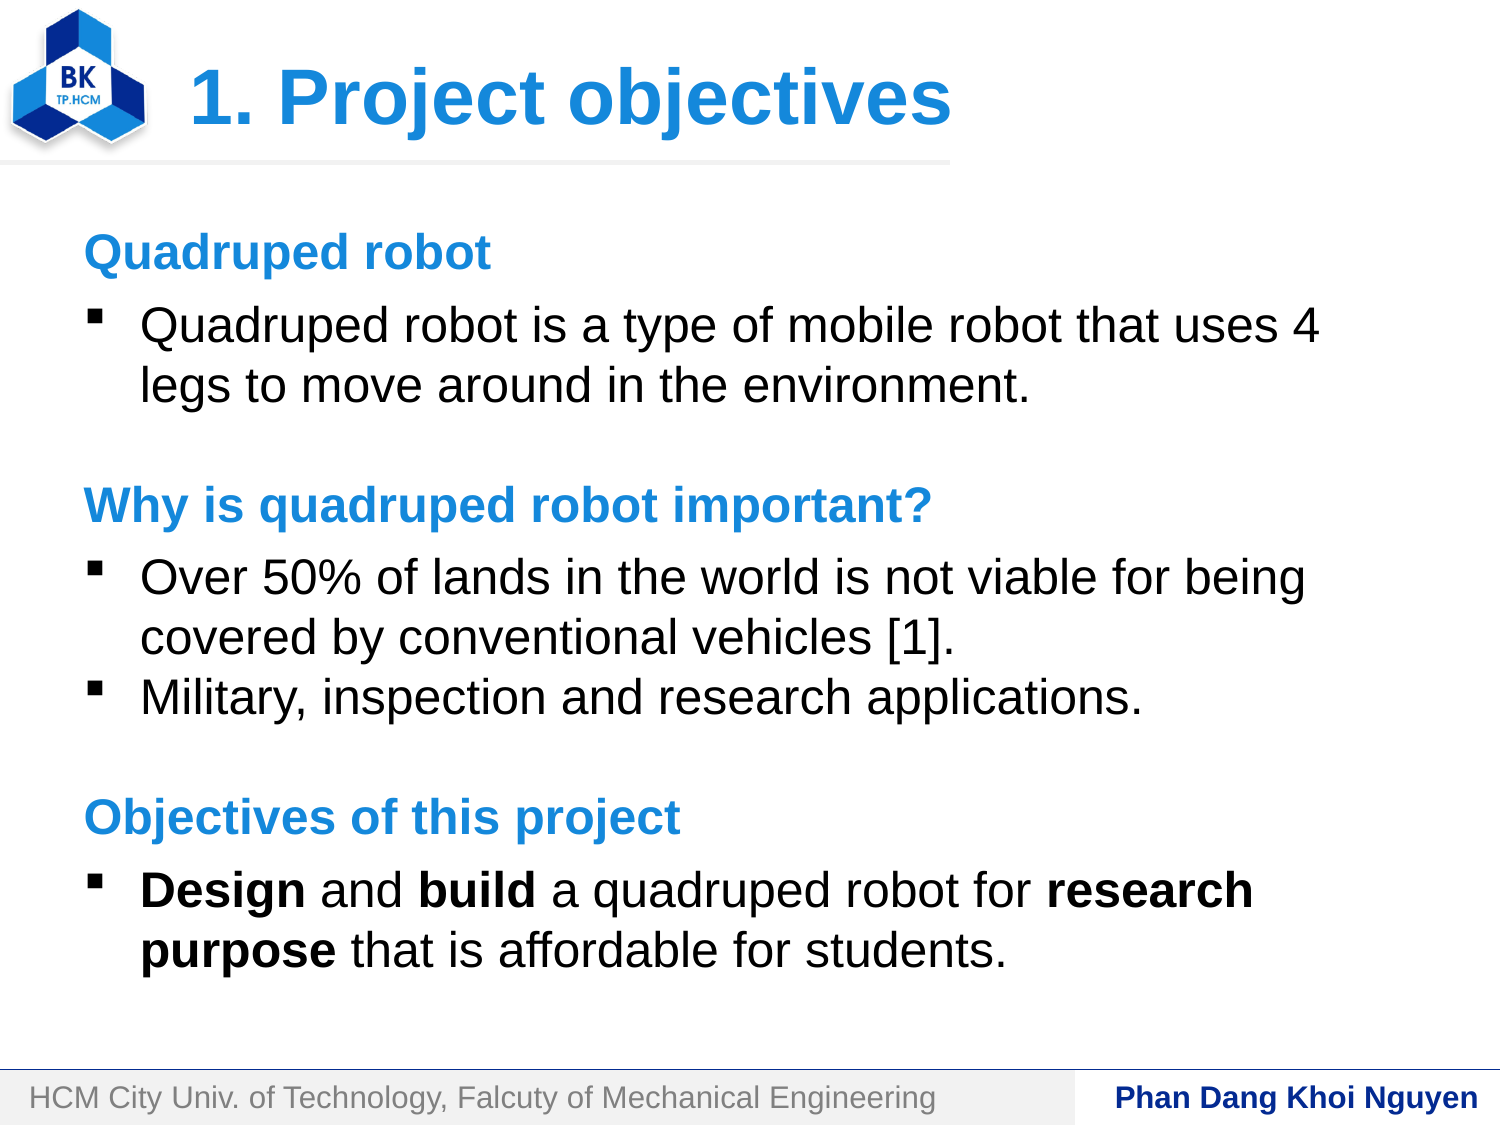

# 1. Project objectives
Quadruped robot
Quadruped robot is a type of mobile robot that uses 4 legs to move around in the environment.

Why is quadruped robot important?
Over 50% of lands in the world is not viable for being covered by conventional vehicles [1].
Military, inspection and research applications.

Objectives of this project
Design and build a quadruped robot for research purpose that is affordable for students.